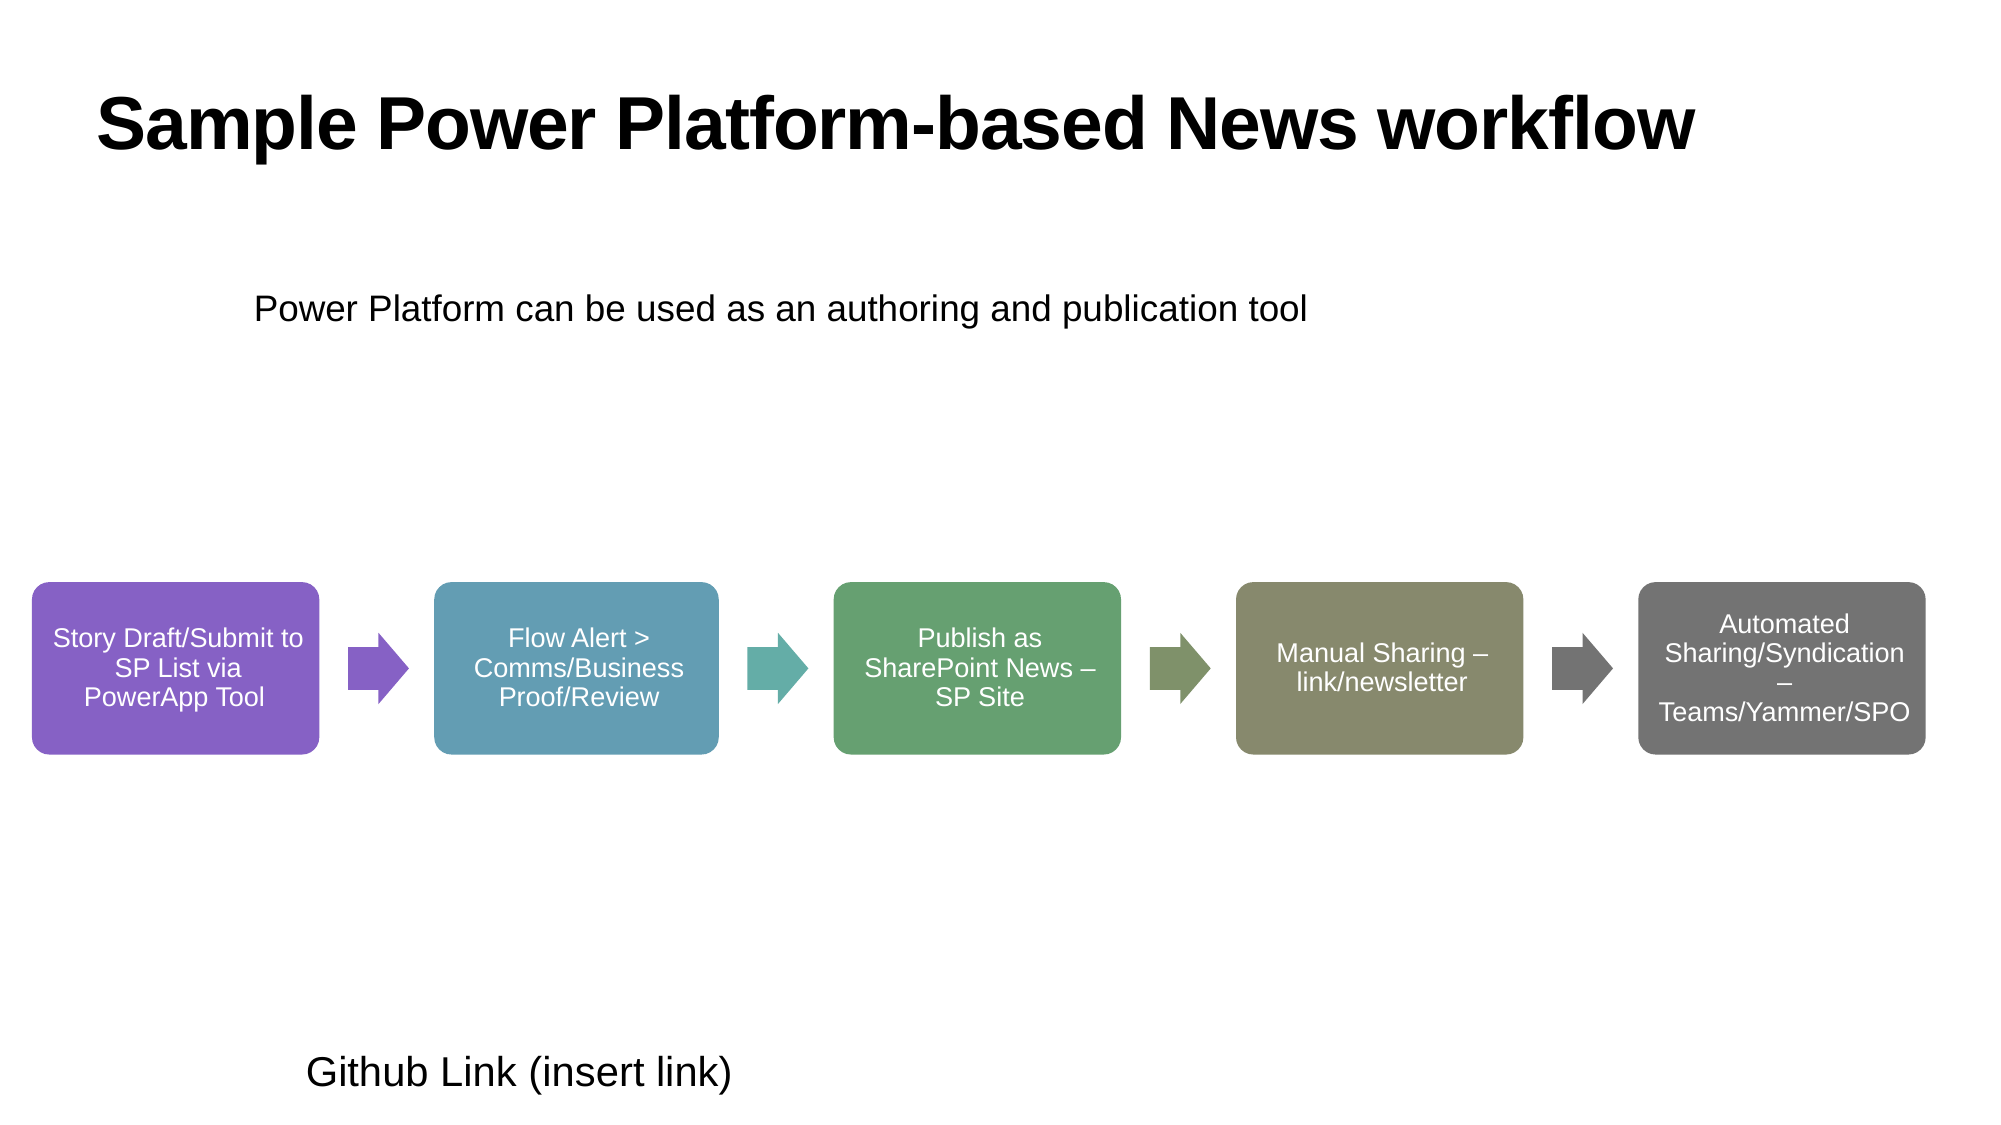

# Sample Power Platform-based News workflow
Power Platform can be used as an authoring and publication tool
Story Draft/Submit to SP List via PowerApp Tool

Flow Alert > Comms/Business Proof/Review

Publish as SharePoint News – SP Site

Manual Sharing – link/newsletter

Automated Sharing/Syndication – Teams/Yammer/SPO
Github Link (insert link)